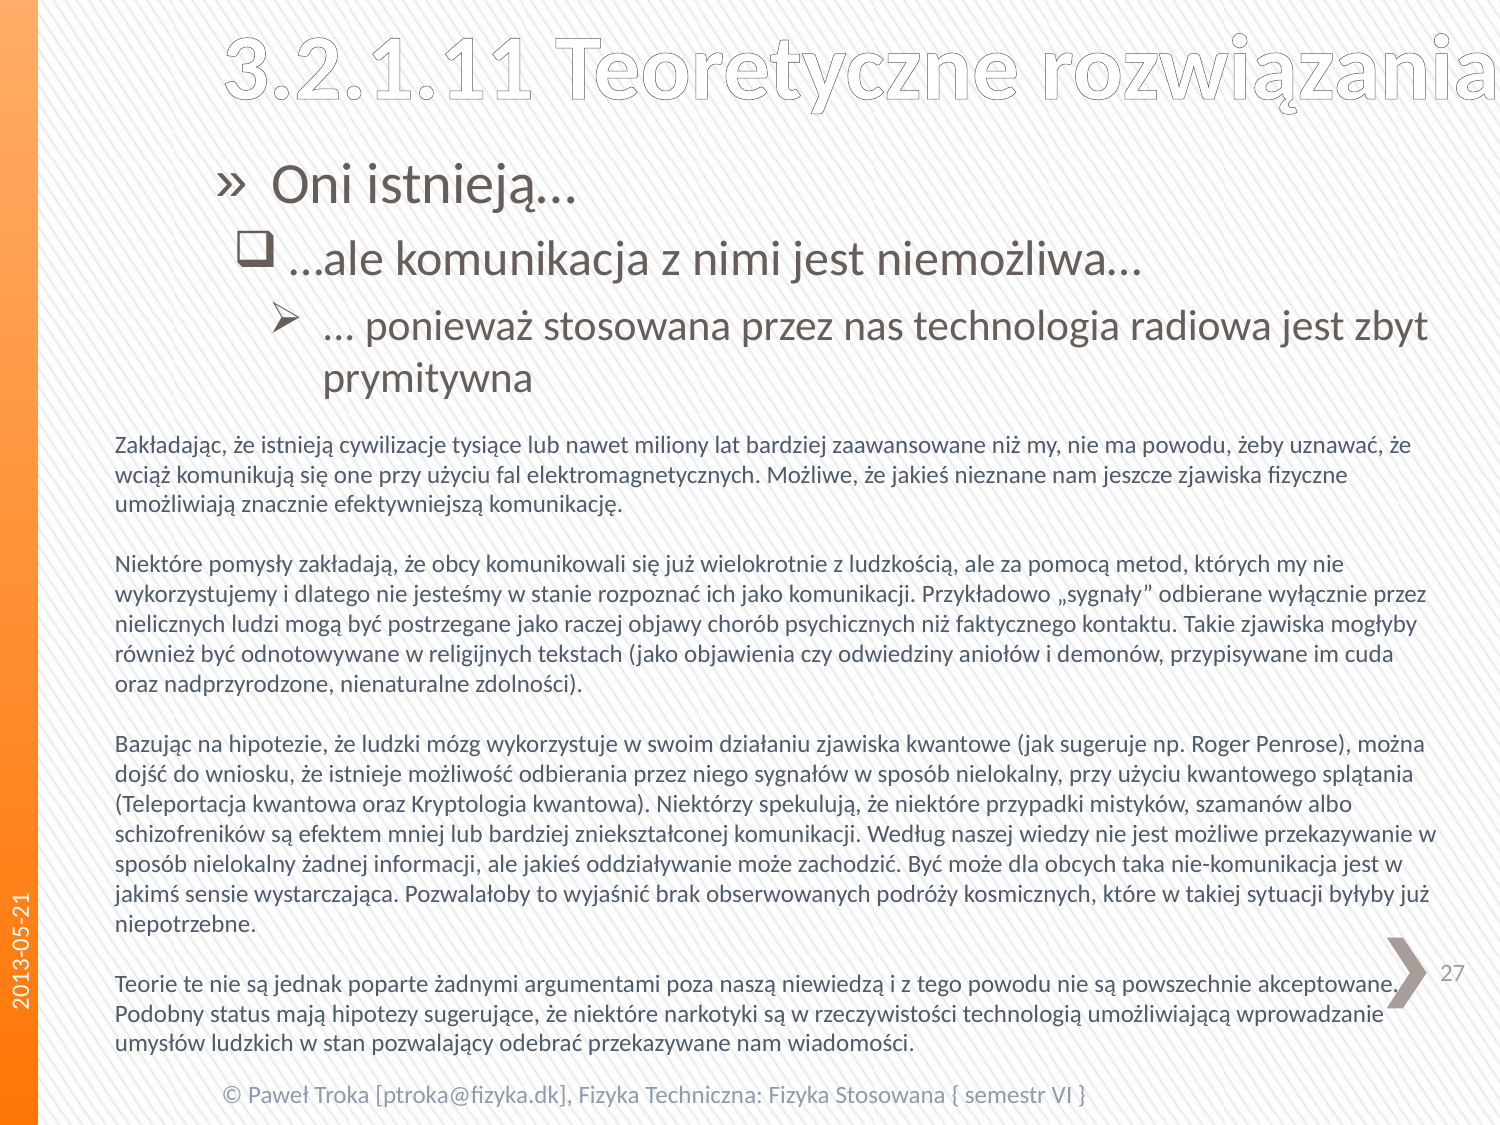

# 3.2.1.11 Teoretyczne rozwiązania
Oni istnieją…
…ale komunikacja z nimi jest niemożliwa…
... ponieważ stosowana przez nas technologia radiowa jest zbyt prymitywna
Zakładając, że istnieją cywilizacje tysiące lub nawet miliony lat bardziej zaawansowane niż my, nie ma powodu, żeby uznawać, że wciąż komunikują się one przy użyciu fal elektromagnetycznych. Możliwe, że jakieś nieznane nam jeszcze zjawiska fizyczne umożliwiają znacznie efektywniejszą komunikację.

Niektóre pomysły zakładają, że obcy komunikowali się już wielokrotnie z ludzkością, ale za pomocą metod, których my nie wykorzystujemy i dlatego nie jesteśmy w stanie rozpoznać ich jako komunikacji. Przykładowo „sygnały” odbierane wyłącznie przez nielicznych ludzi mogą być postrzegane jako raczej objawy chorób psychicznych niż faktycznego kontaktu. Takie zjawiska mogłyby również być odnotowywane w religijnych tekstach (jako objawienia czy odwiedziny aniołów i demonów, przypisywane im cuda oraz nadprzyrodzone, nienaturalne zdolności).

Bazując na hipotezie, że ludzki mózg wykorzystuje w swoim działaniu zjawiska kwantowe (jak sugeruje np. Roger Penrose), można dojść do wniosku, że istnieje możliwość odbierania przez niego sygnałów w sposób nielokalny, przy użyciu kwantowego splątania (Teleportacja kwantowa oraz Kryptologia kwantowa). Niektórzy spekulują, że niektóre przypadki mistyków, szamanów albo schizofreników są efektem mniej lub bardziej zniekształconej komunikacji. Według naszej wiedzy nie jest możliwe przekazywanie w sposób nielokalny żadnej informacji, ale jakieś oddziaływanie może zachodzić. Być może dla obcych taka nie-komunikacja jest w jakimś sensie wystarczająca. Pozwalałoby to wyjaśnić brak obserwowanych podróży kosmicznych, które w takiej sytuacji byłyby już niepotrzebne.

Teorie te nie są jednak poparte żadnymi argumentami poza naszą niewiedzą i z tego powodu nie są powszechnie akceptowane. Podobny status mają hipotezy sugerujące, że niektóre narkotyki są w rzeczywistości technologią umożliwiającą wprowadzanie umysłów ludzkich w stan pozwalający odebrać przekazywane nam wiadomości.
2013-05-21
27
© Paweł Troka [ptroka@fizyka.dk], Fizyka Techniczna: Fizyka Stosowana { semestr VI }